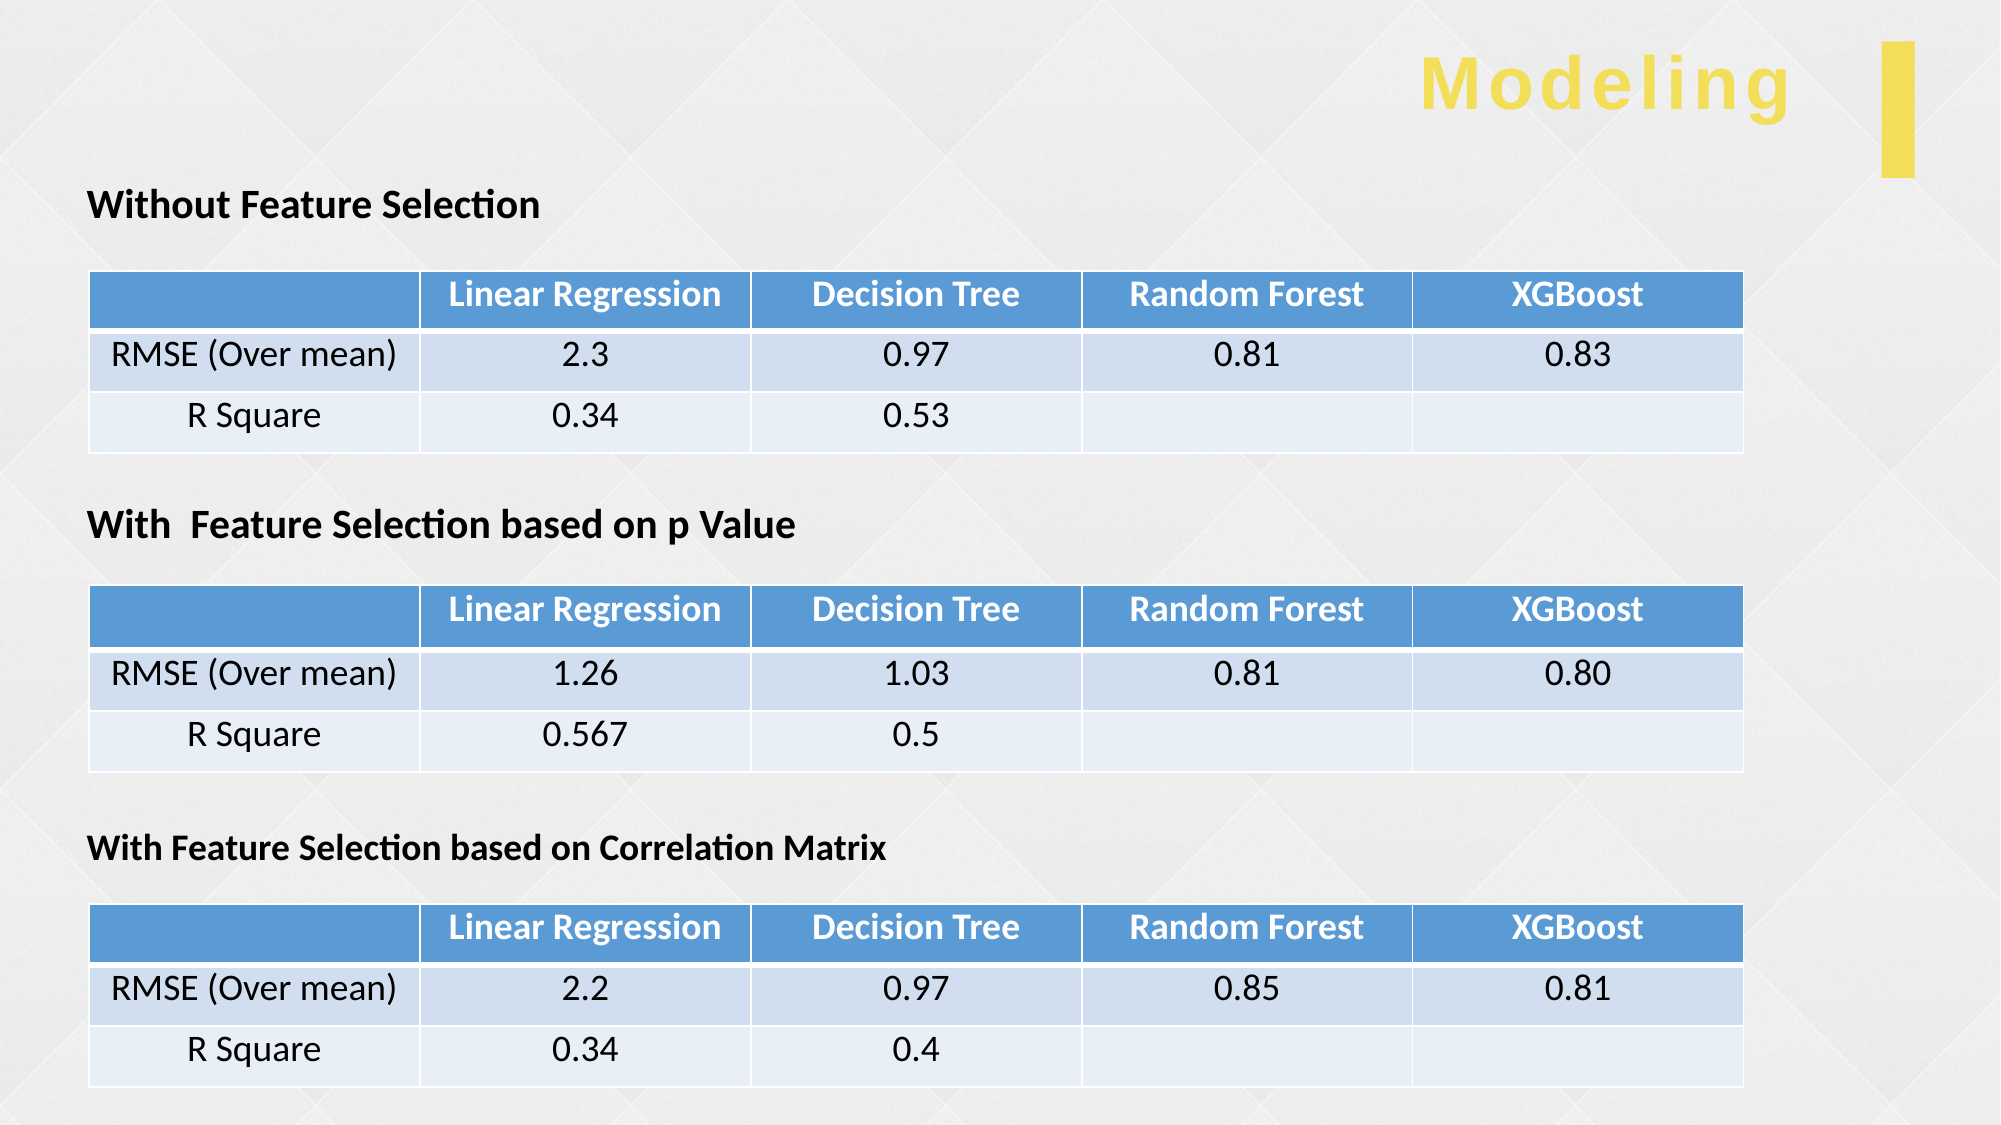

Modeling

Without Feature Selection
|  | Linear Regression | Decision Tree | Random Forest | XGBoost |
| --- | --- | --- | --- | --- |
| RMSE (Over mean) | 2.3 | 0.97 | 0.81 | 0.83 |
| R Square | 0.34 | 0.53 |  |  |
With  Feature Selection based on p Value
|  | Linear Regression | Decision Tree | Random Forest | XGBoost |
| --- | --- | --- | --- | --- |
| RMSE (Over mean) | 1.26 | 1.03 | 0.81 | 0.80 |
| R Square | 0.567 | 0.5 |  |  |
With Feature Selection based on Correlation Matrix
|  | Linear Regression | Decision Tree | Random Forest | XGBoost |
| --- | --- | --- | --- | --- |
| RMSE (Over mean) | 2.2 | 0.97 | 0.85 | 0.81 |
| R Square | 0.34 | 0.4 |  |  |